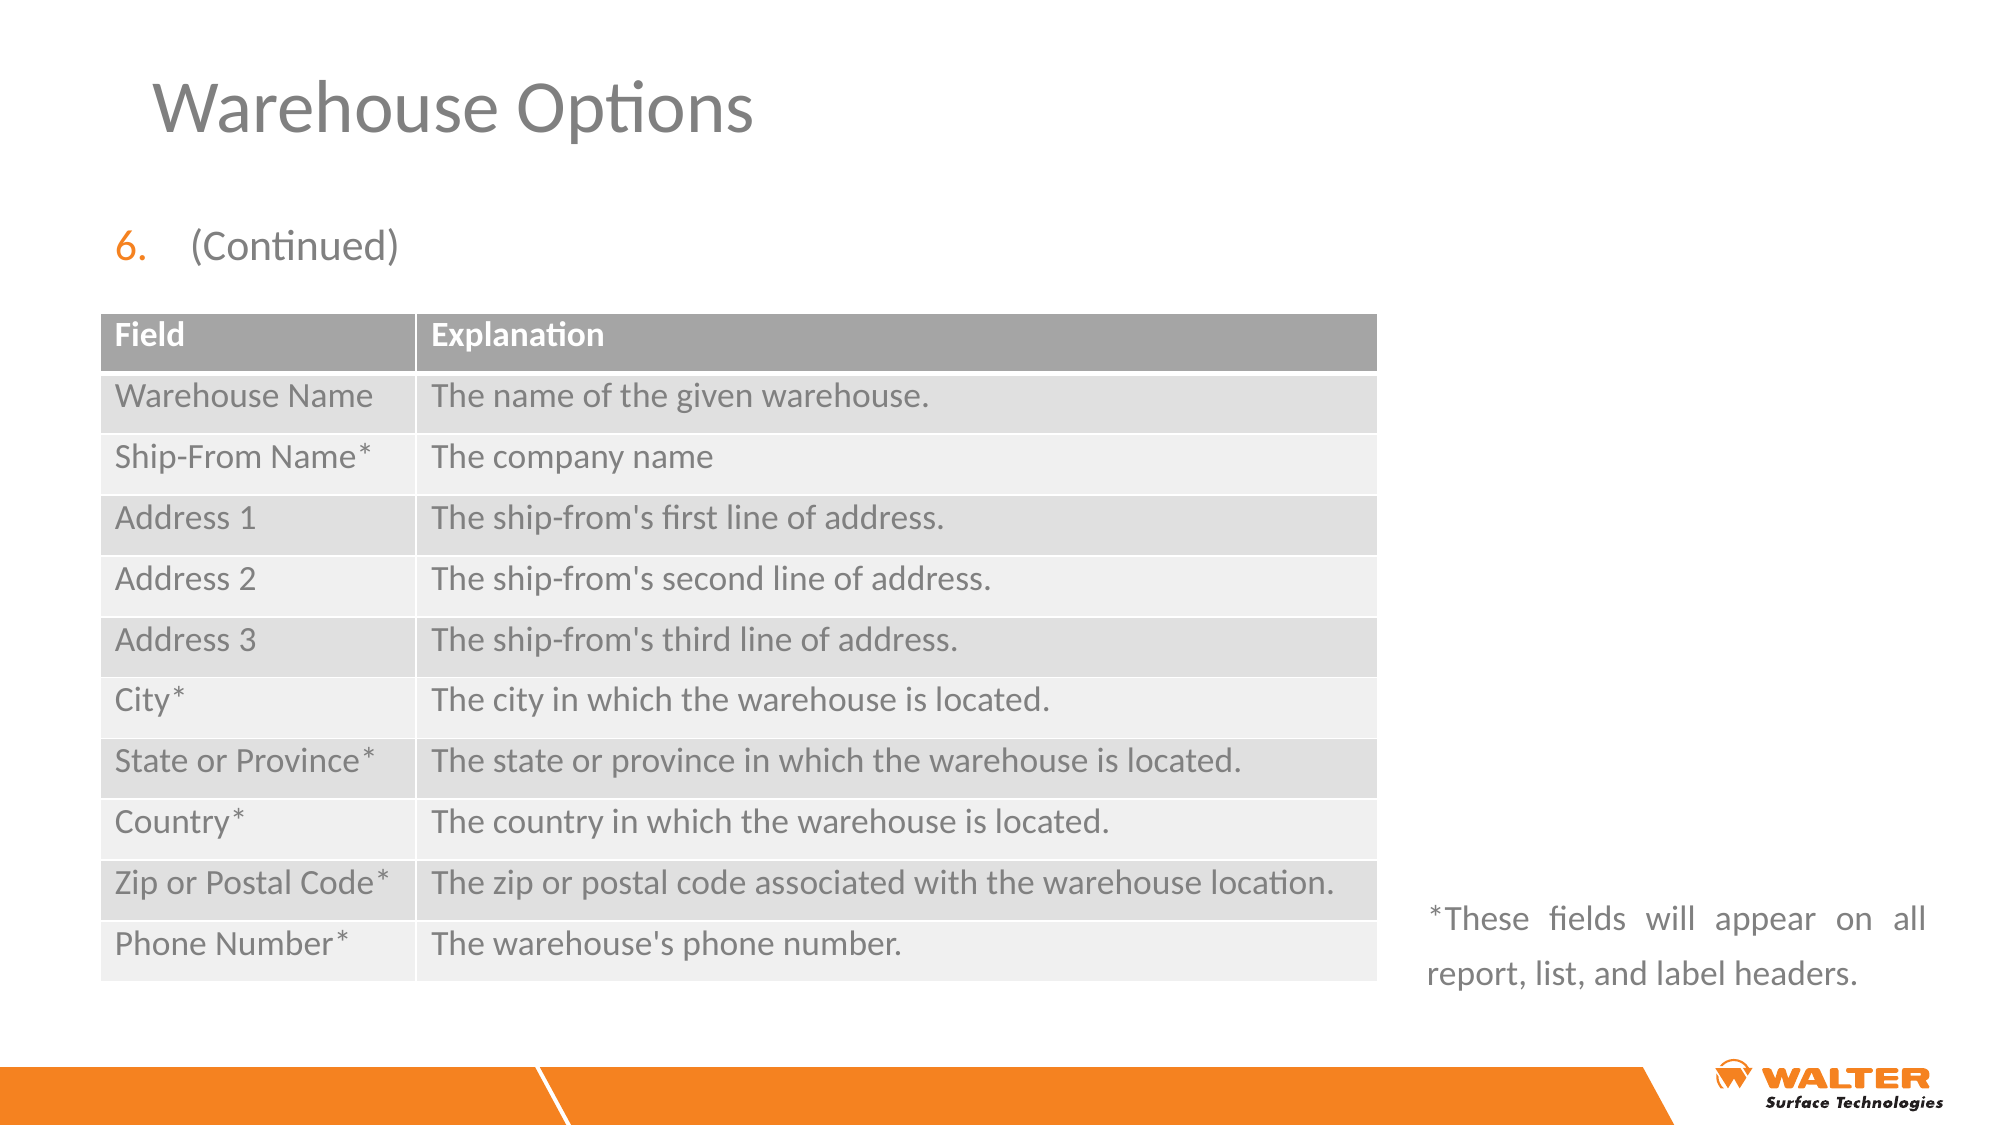

# Warehouse Options
(Continued)
| Field | Explanation |
| --- | --- |
| Warehouse Name | The name of the given warehouse. |
| Ship-From Name\* | The company name |
| Address 1 | The ship-from's first line of address. |
| Address 2 | The ship-from's second line of address. |
| Address 3 | The ship-from's third line of address. |
| City\* | The city in which the warehouse is located. |
| State or Province\* | The state or province in which the warehouse is located. |
| Country\* | The country in which the warehouse is located. |
| Zip or Postal Code\* | The zip or postal code associated with the warehouse location. |
| Phone Number\* | The warehouse's phone number. |
*These fields will appear on all report, list, and label headers.